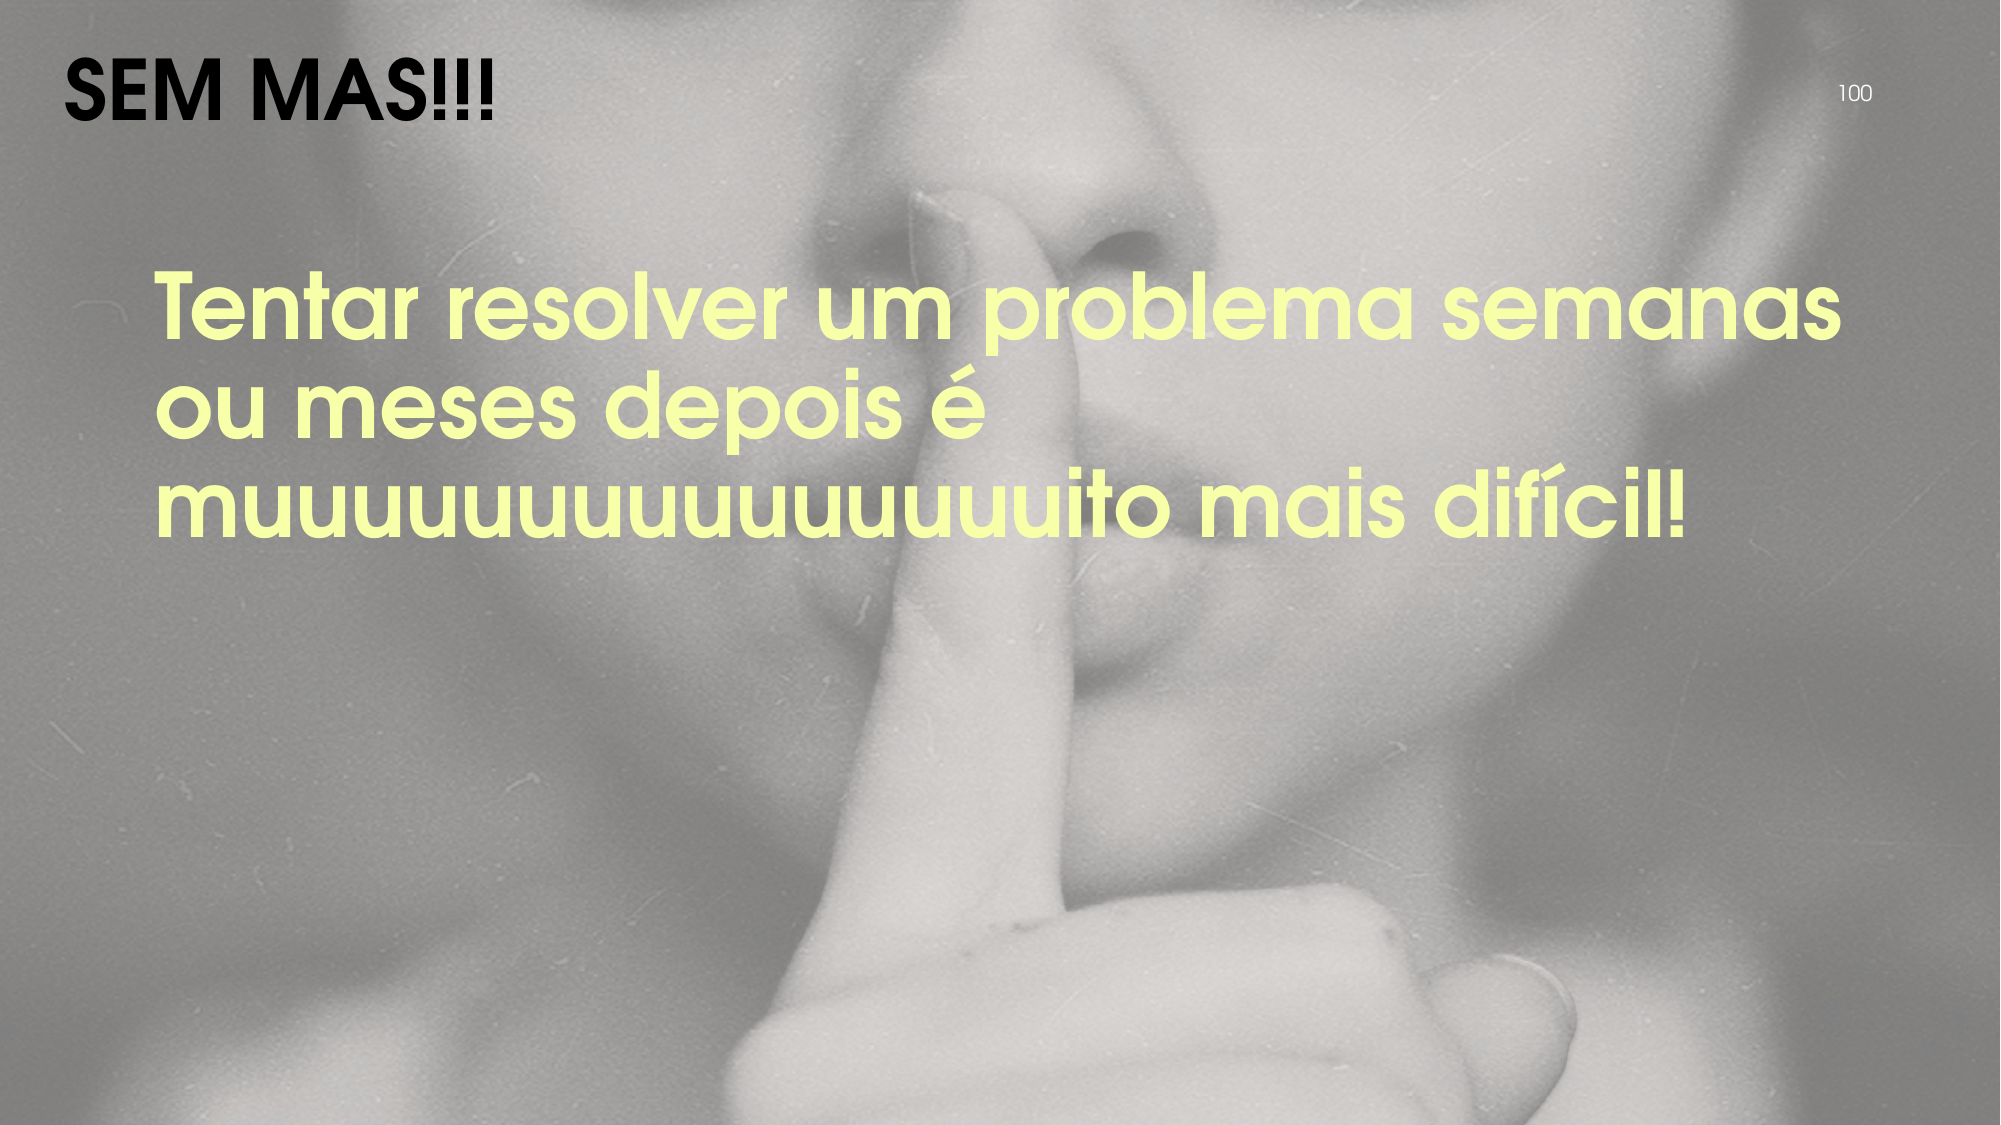

# SEM mas!!!
100
Tentar resolver um problema semanas ou meses depois é muuuuuuuuuuuuuuuito mais difícil!